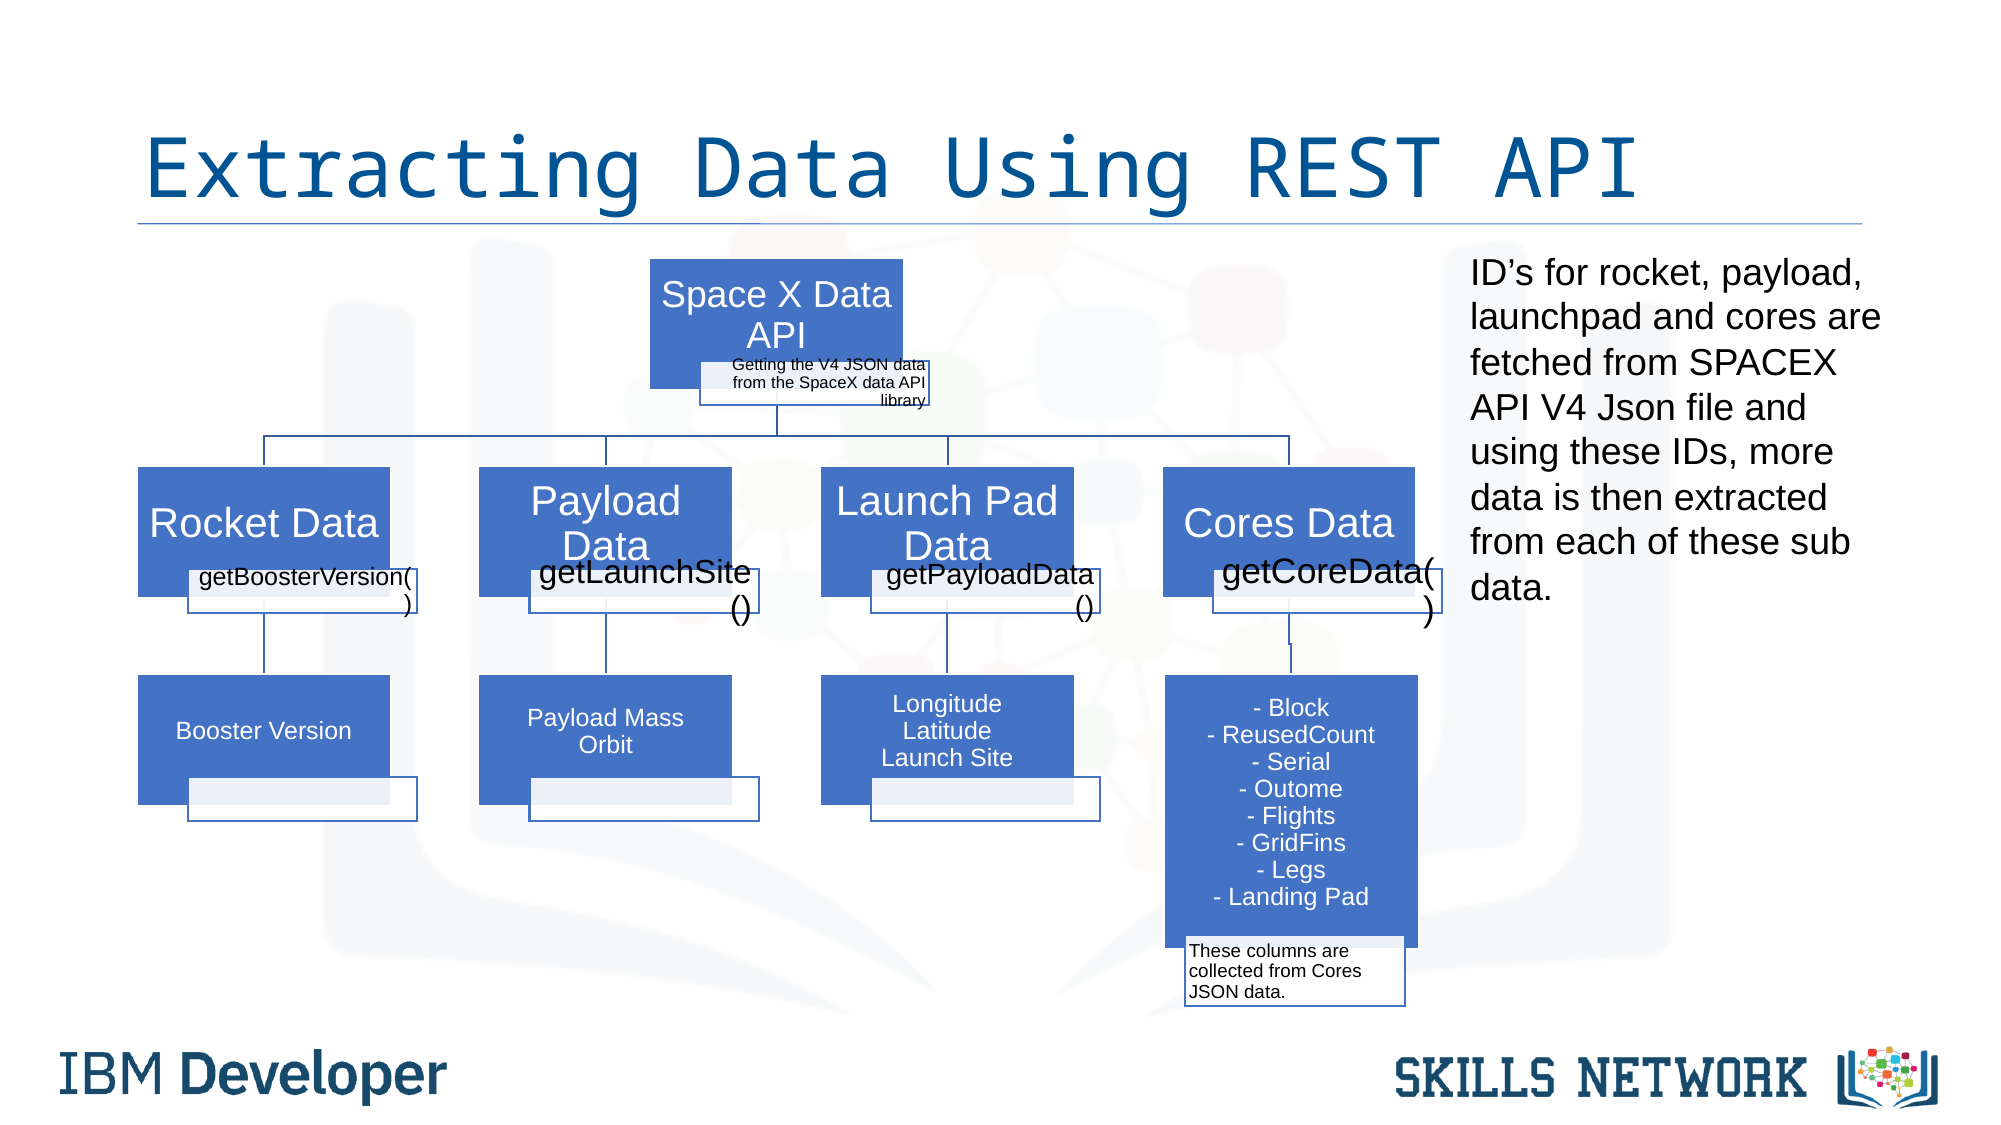

# Extracting Data Using REST API
Space X Data API
Getting the V4 JSON data from the SpaceX data API library
Rocket Data
getBoosterVersion()
Booster Version

Payload Data
getLaunchSite()
Payload Mass
Orbit

Launch Pad Data
getPayloadData()
Longitude
Latitude
Launch Site

Cores Data
getCoreData()
- Block
- ReusedCount
- Serial
- Outome
- Flights
- GridFins
- Legs
- Landing Pad

These columns are collected from Cores  JSON data.

ID’s for rocket, payload, launchpad and cores are fetched from SPACEX API V4 Json file and using these IDs, more data is then extracted from each of these sub data.